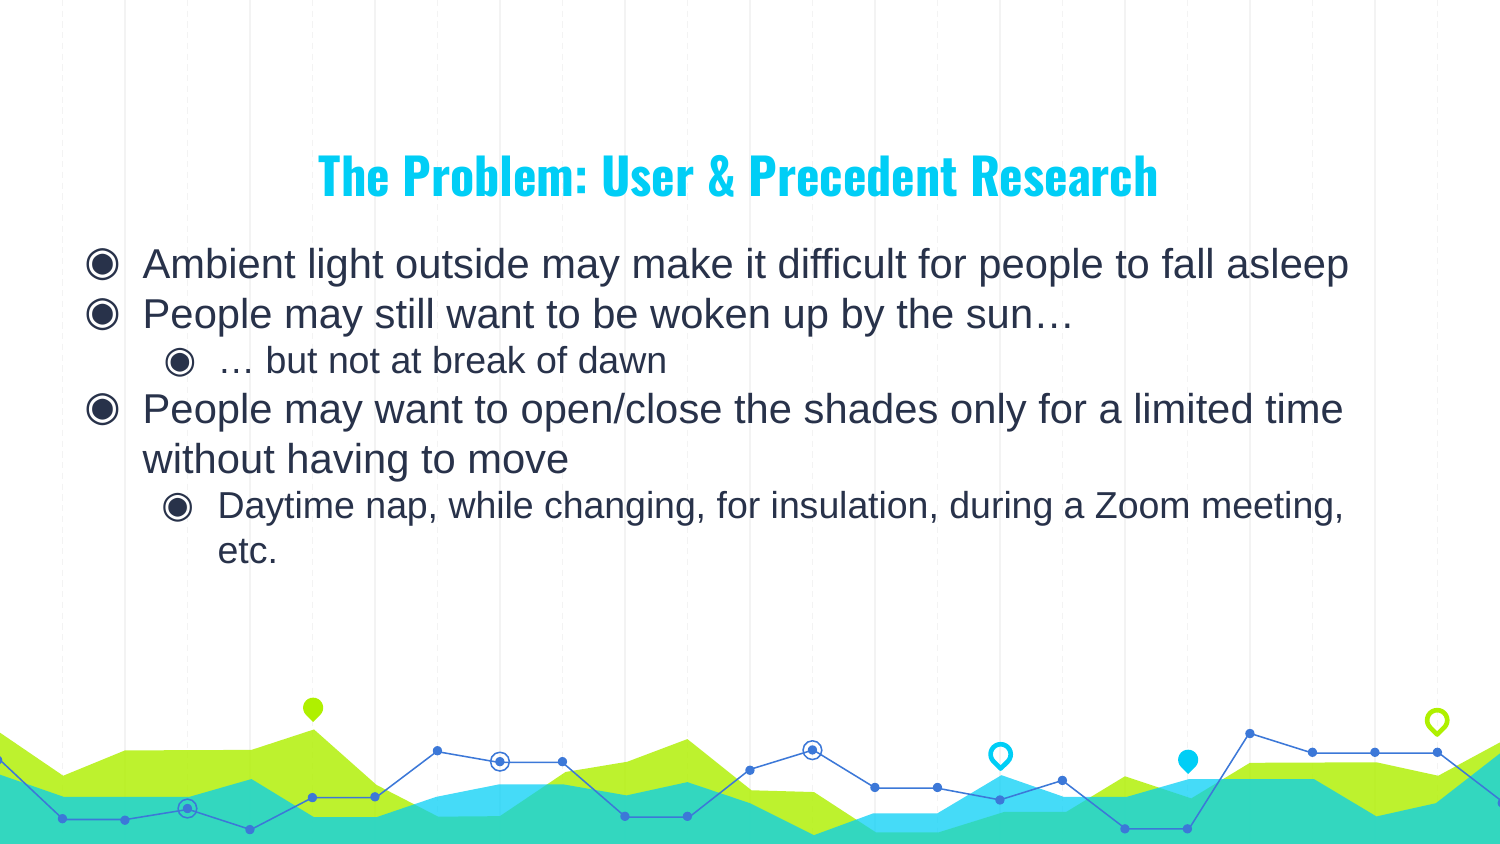

# The Problem: User & Precedent Research
Ambient light outside may make it difficult for people to fall asleep
People may still want to be woken up by the sun…
… but not at break of dawn
People may want to open/close the shades only for a limited time without having to move
Daytime nap, while changing, for insulation, during a Zoom meeting, etc.